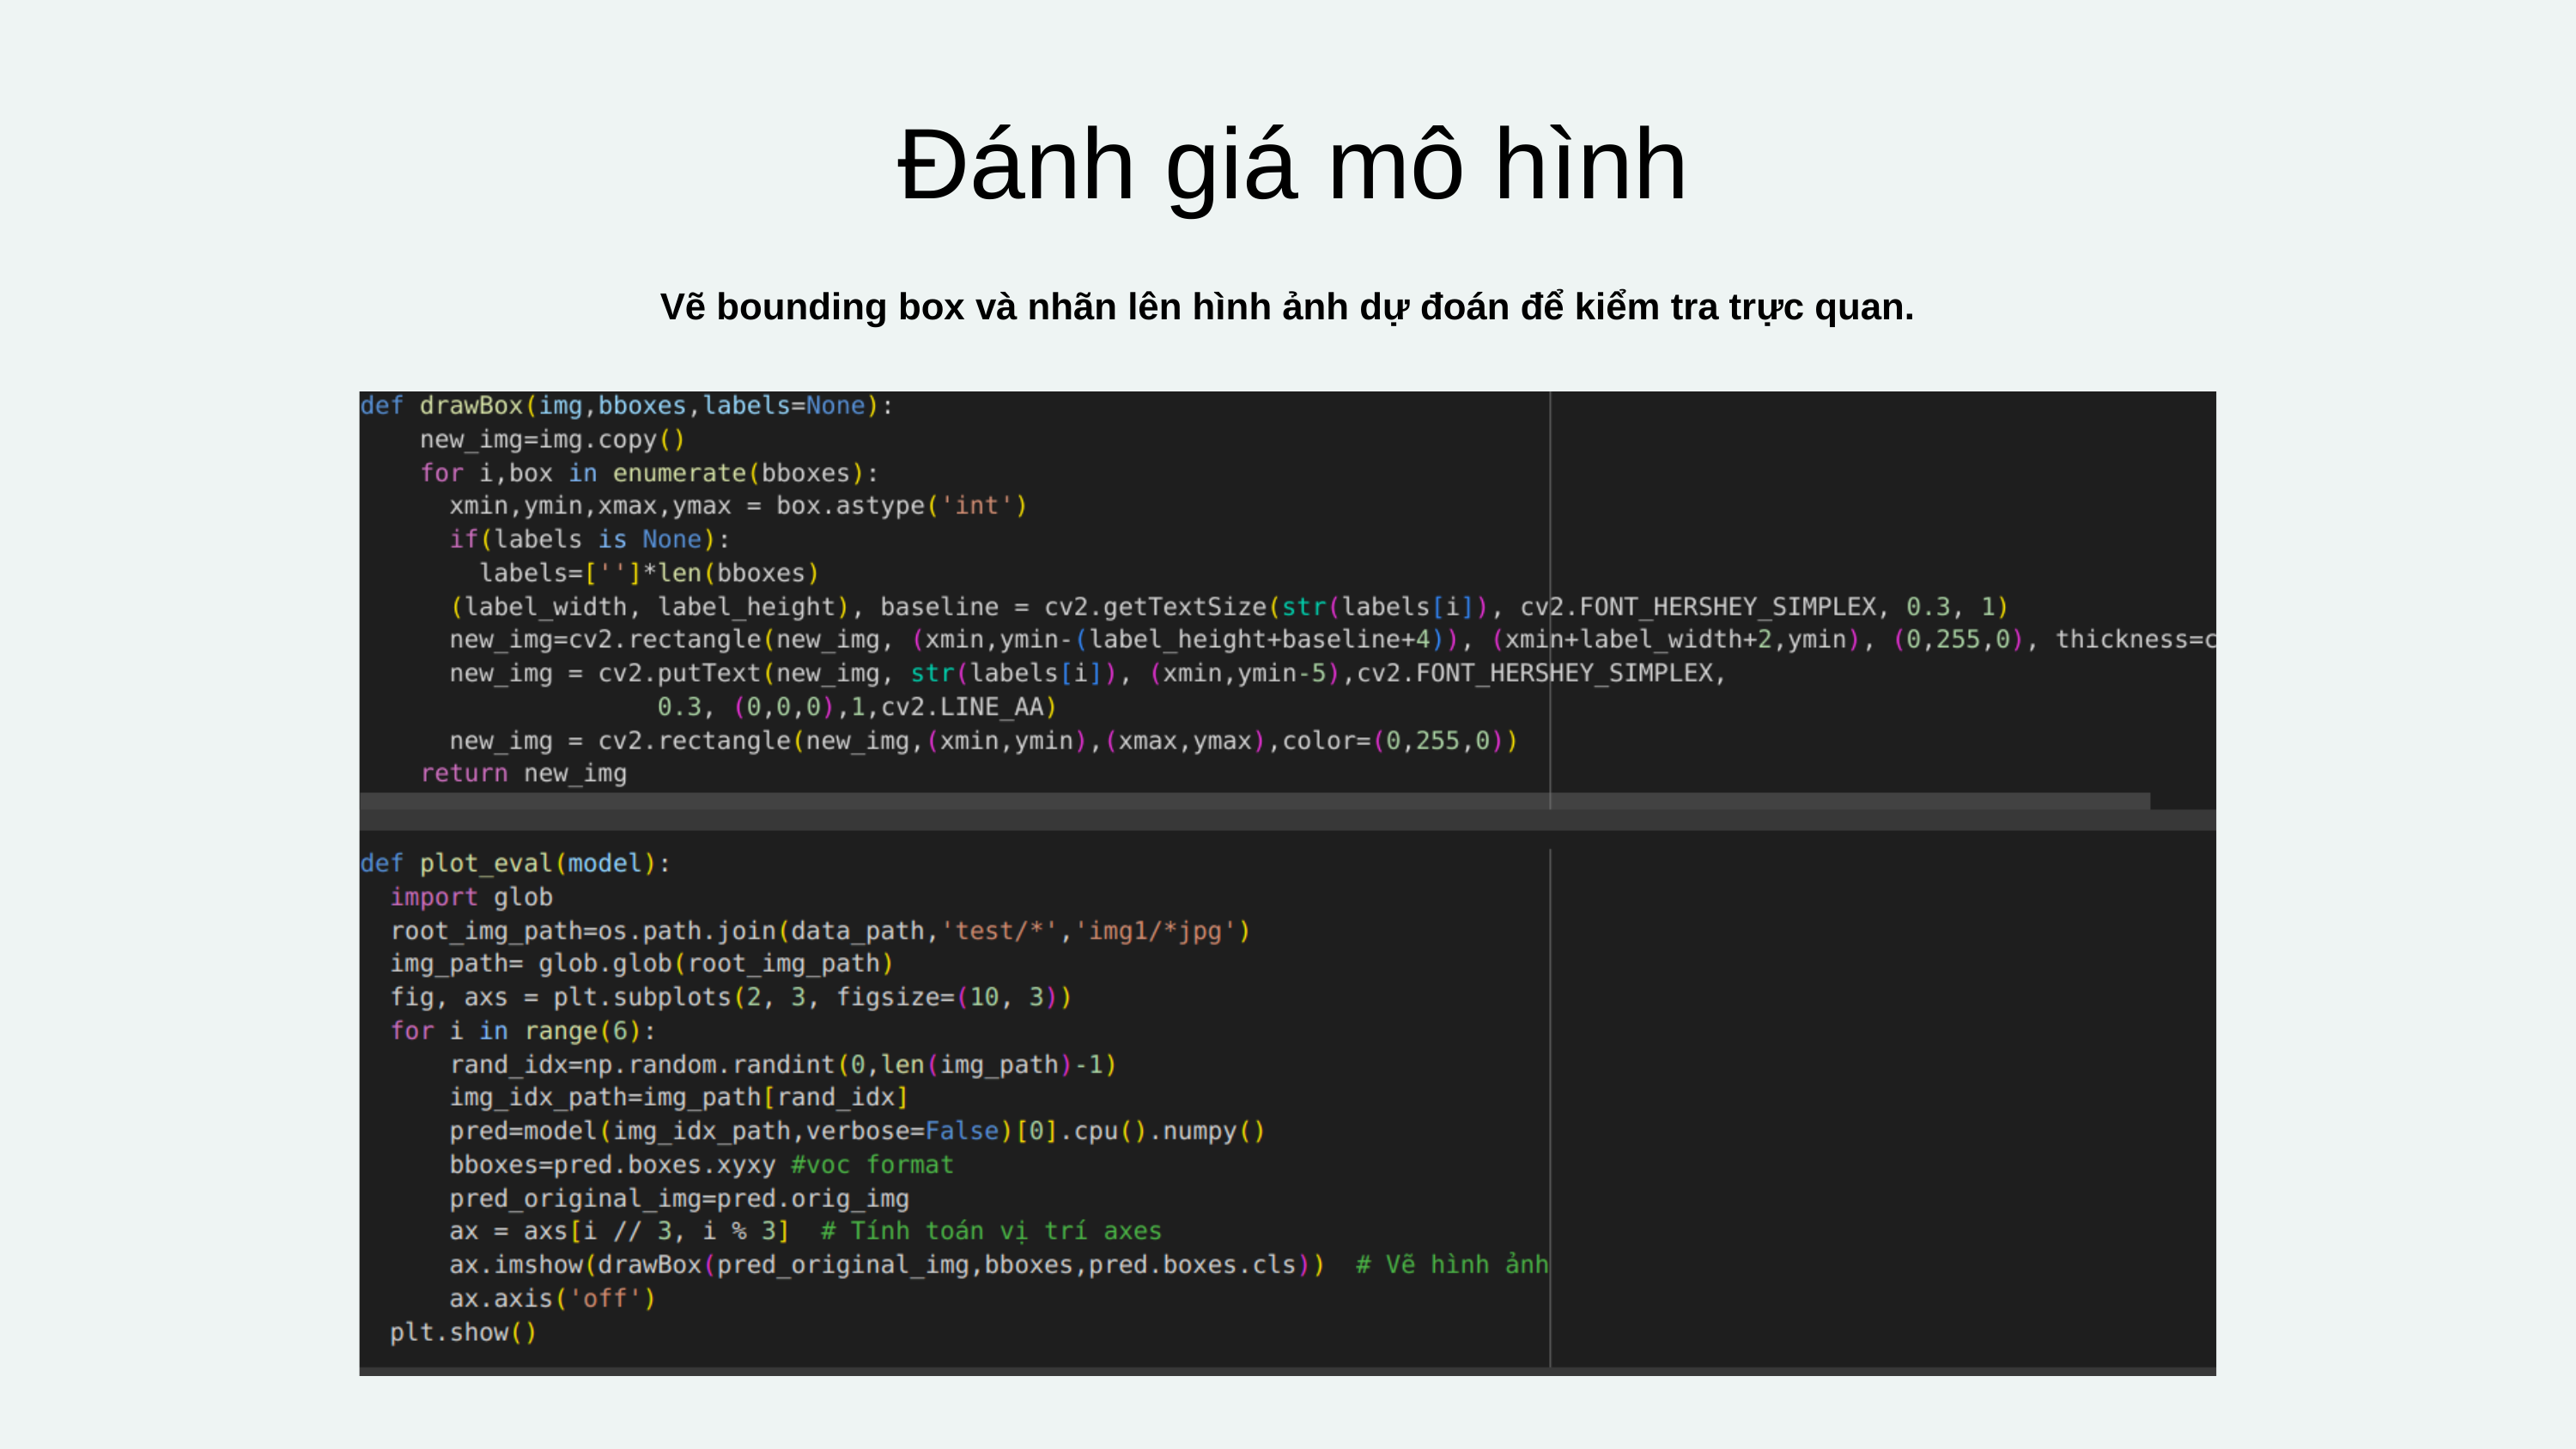

Đánh giá mô hình
Vẽ bounding box và nhãn lên hình ảnh dự đoán để kiểm tra trực quan.